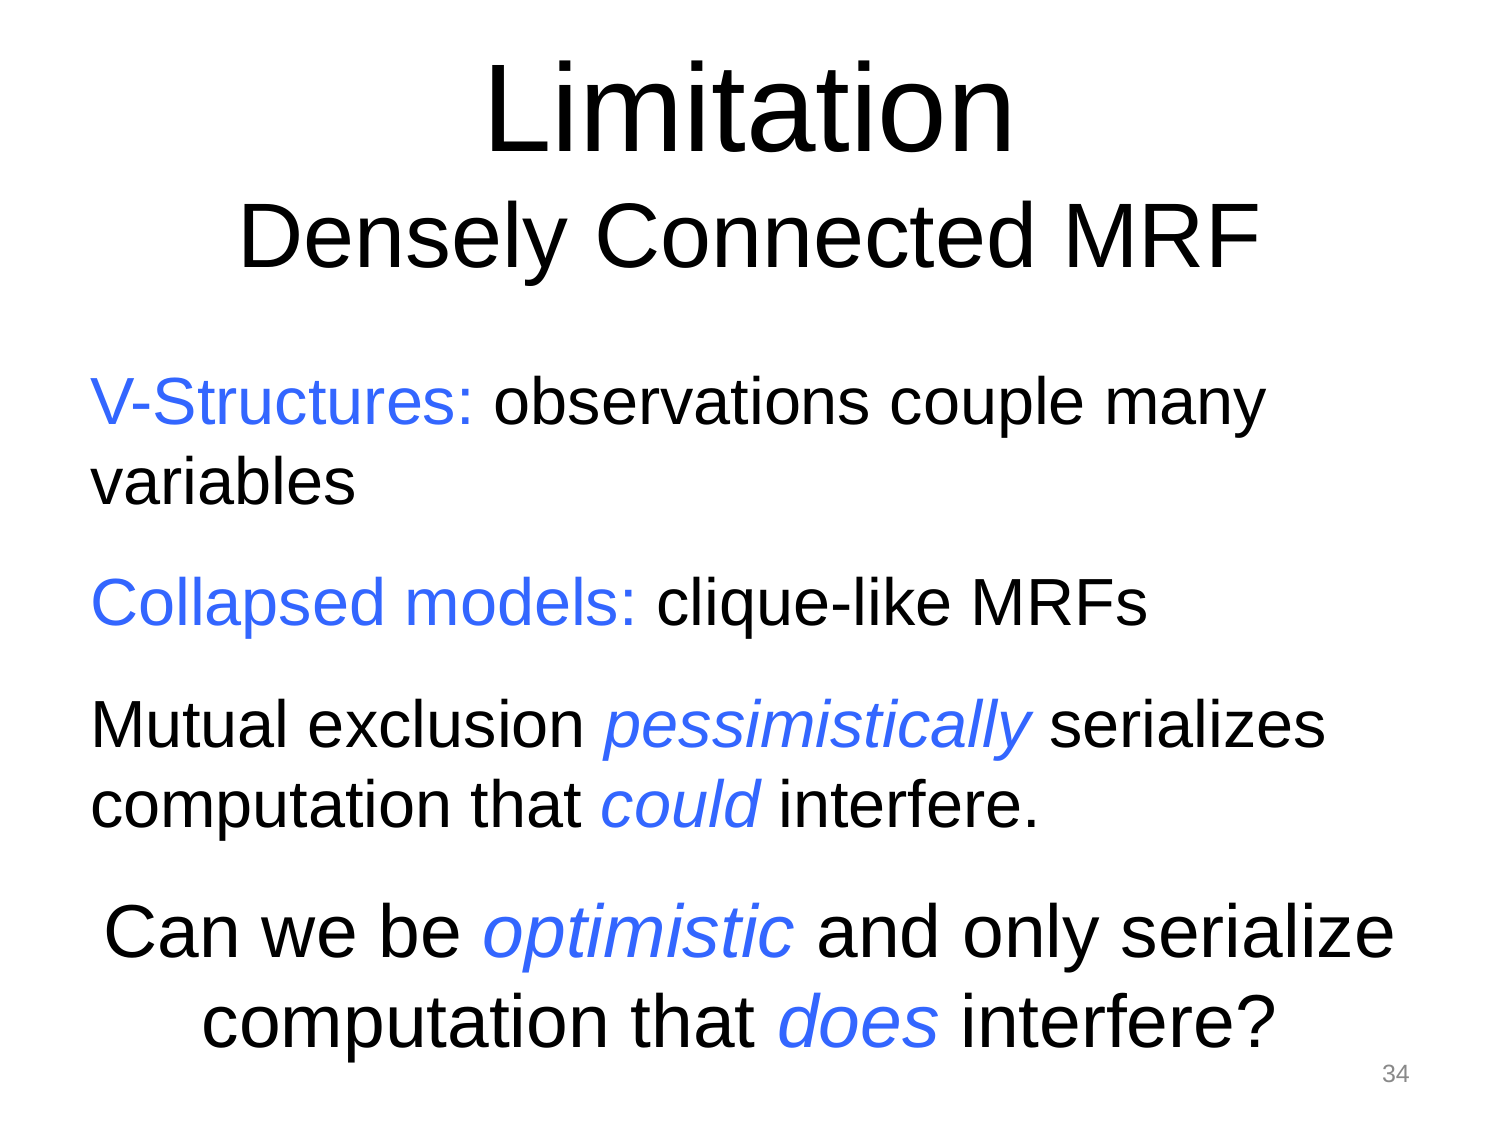

# Limitation Densely Connected MRF
V-Structures: observations couple many variables
Collapsed models: clique-like MRFs
Mutual exclusion pessimistically serializes computation that could interfere.
Can we be optimistic and only serialize computation that does interfere?
34